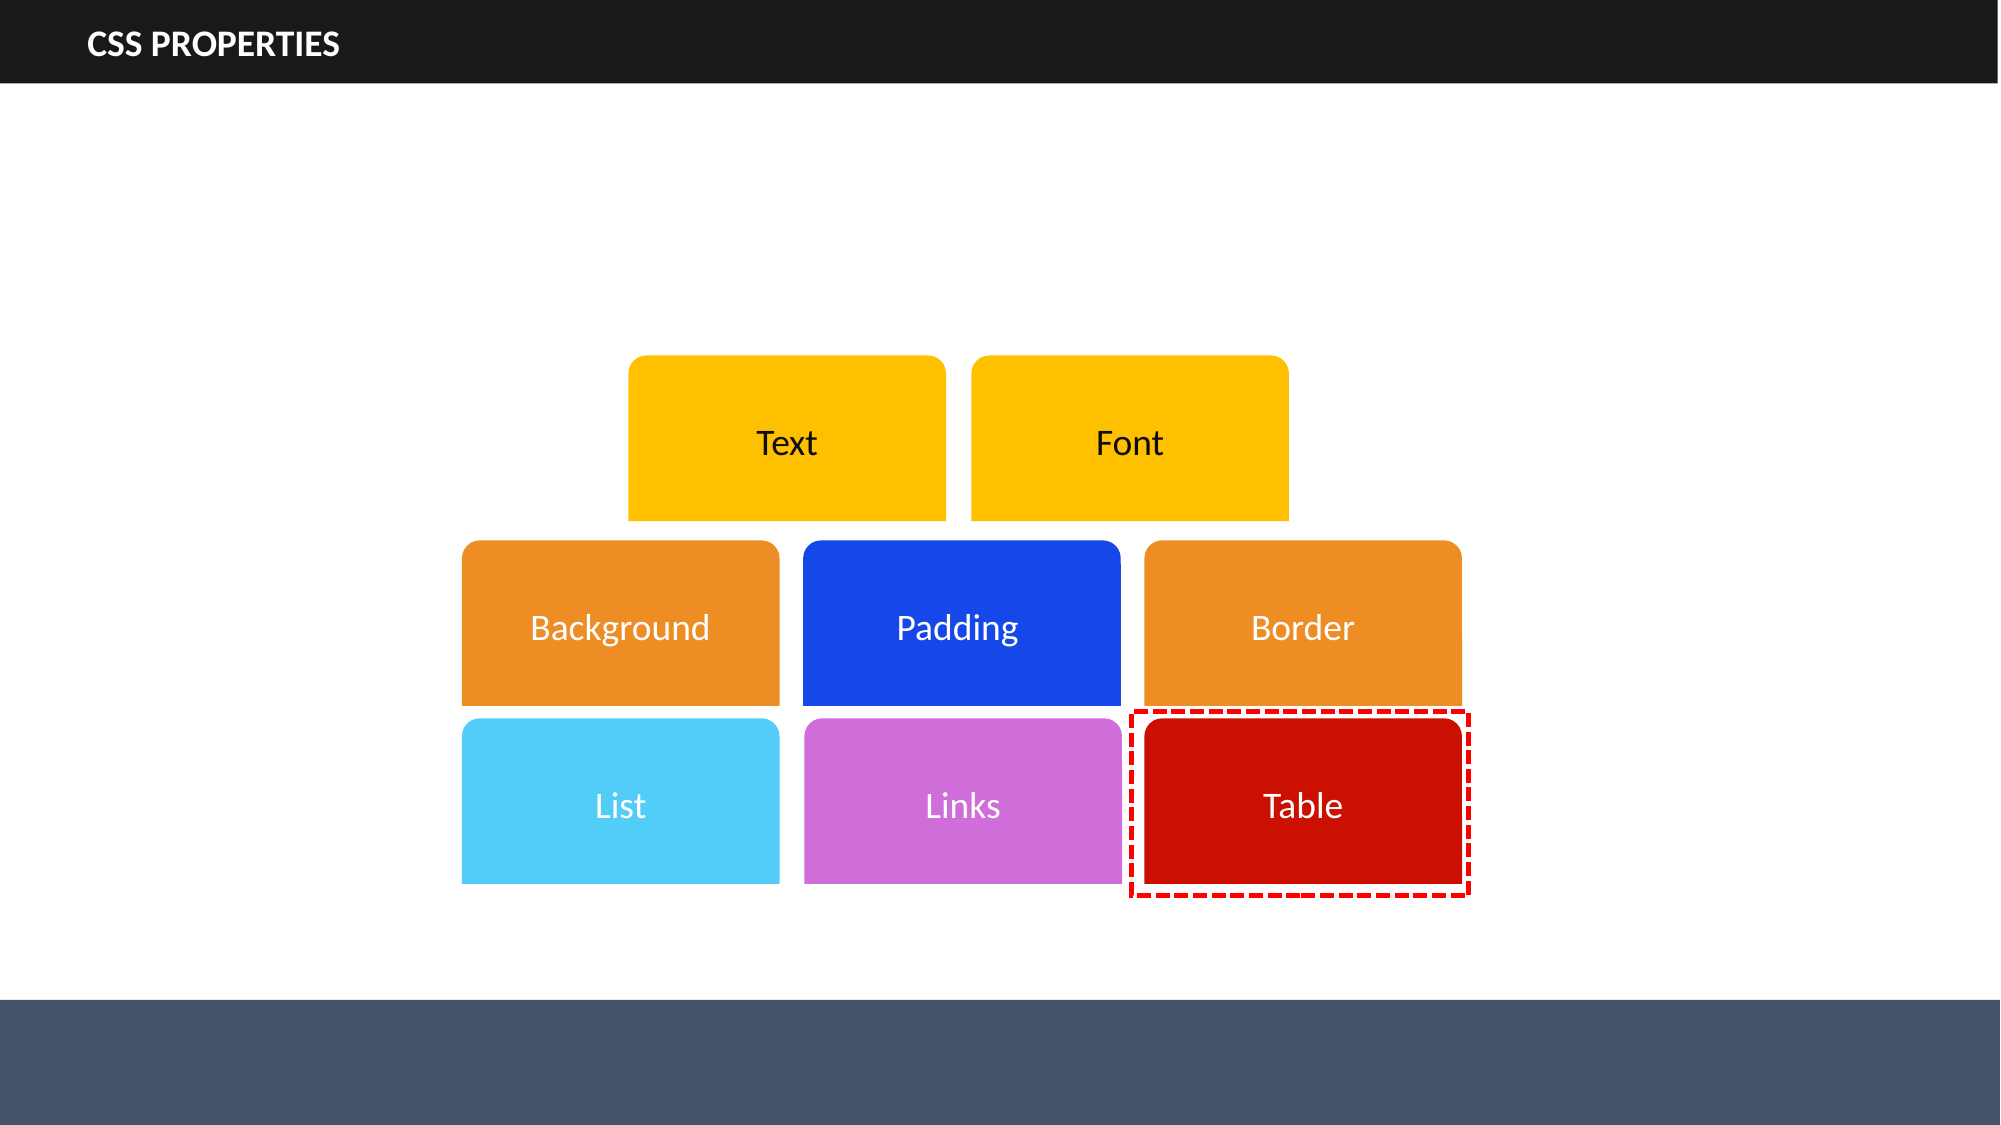

CSS PROPERTIES
Text
Font
Background
Padding
Border

List
Links
Table